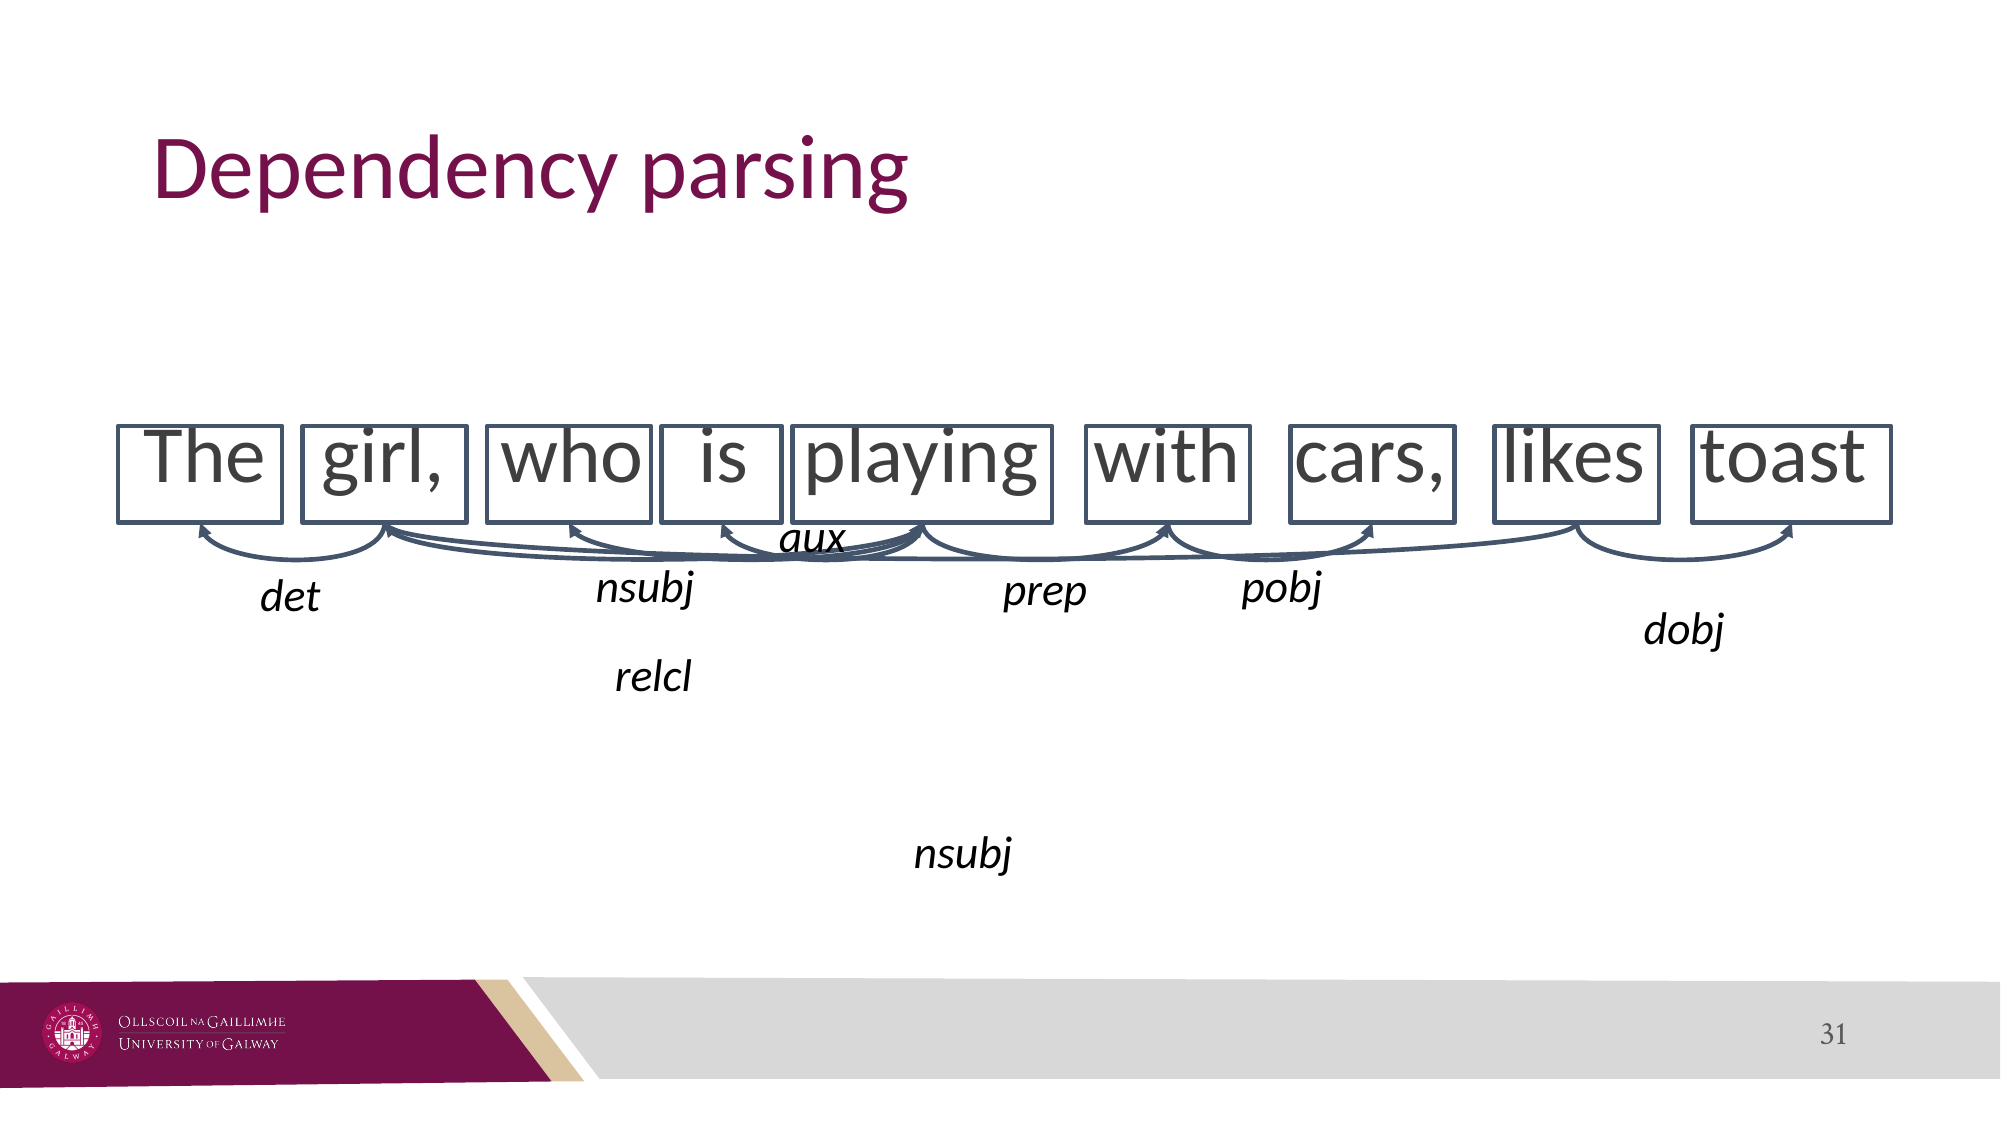

# Dependency parsing
The   girl,   who   is   playing   with   cars,   likes   toast

aux
nsubj
pobj
prep
det
dobj
relcl
nsubj
31